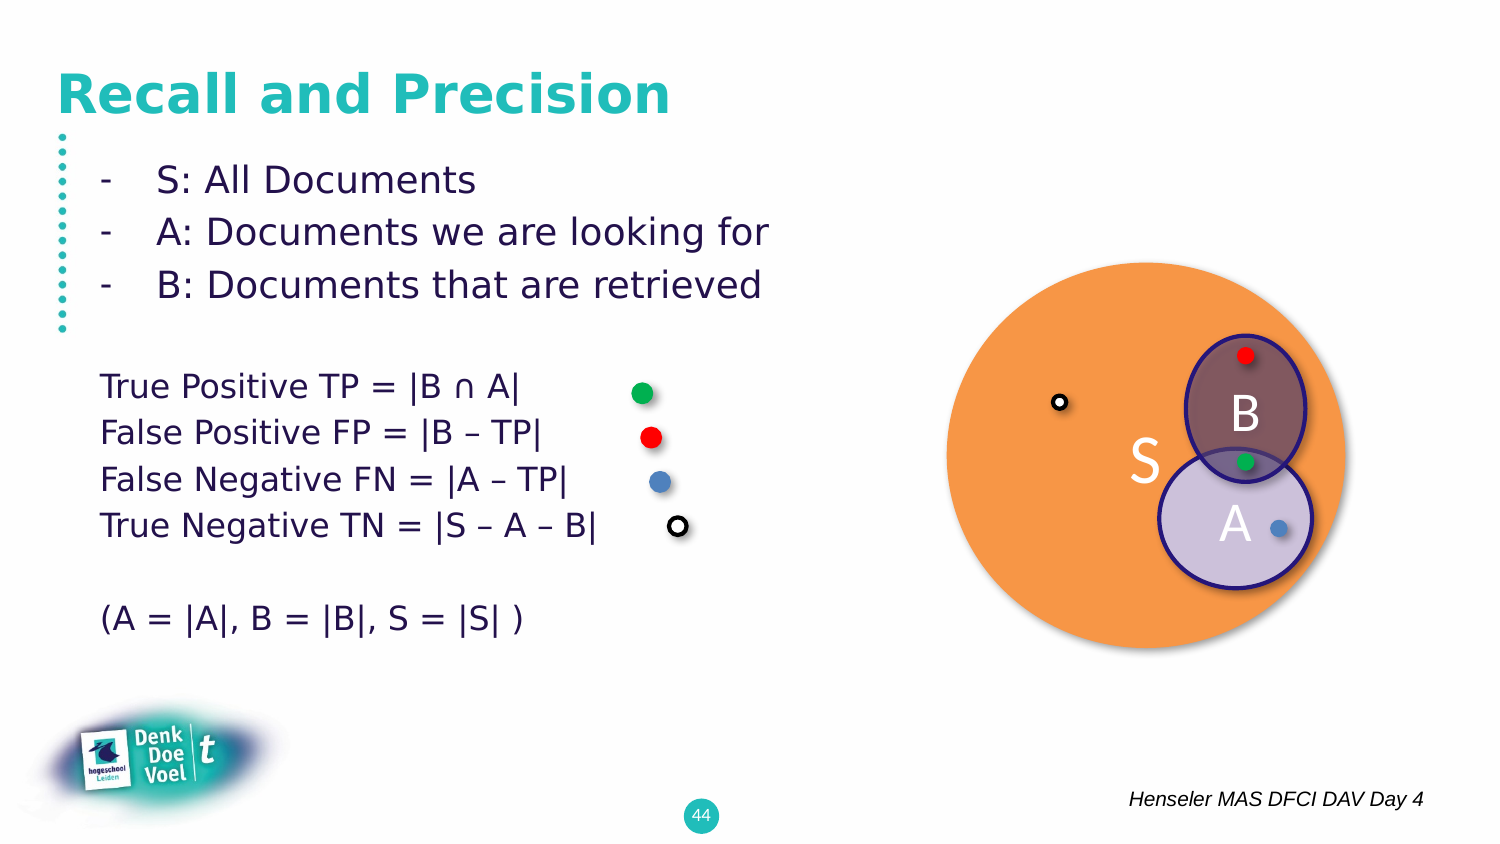

# Recall and Precision
S: All Documents
A: Documents we are looking for
B: Documents that are retrieved

True Positive TP = |B ∩ A|
False Positive FP = |B – TP|
False Negative FN = |A – TP|
True Negative TN = |S – A – B|

(A = |A|, B = |B|, S = |S| )

S
B

A